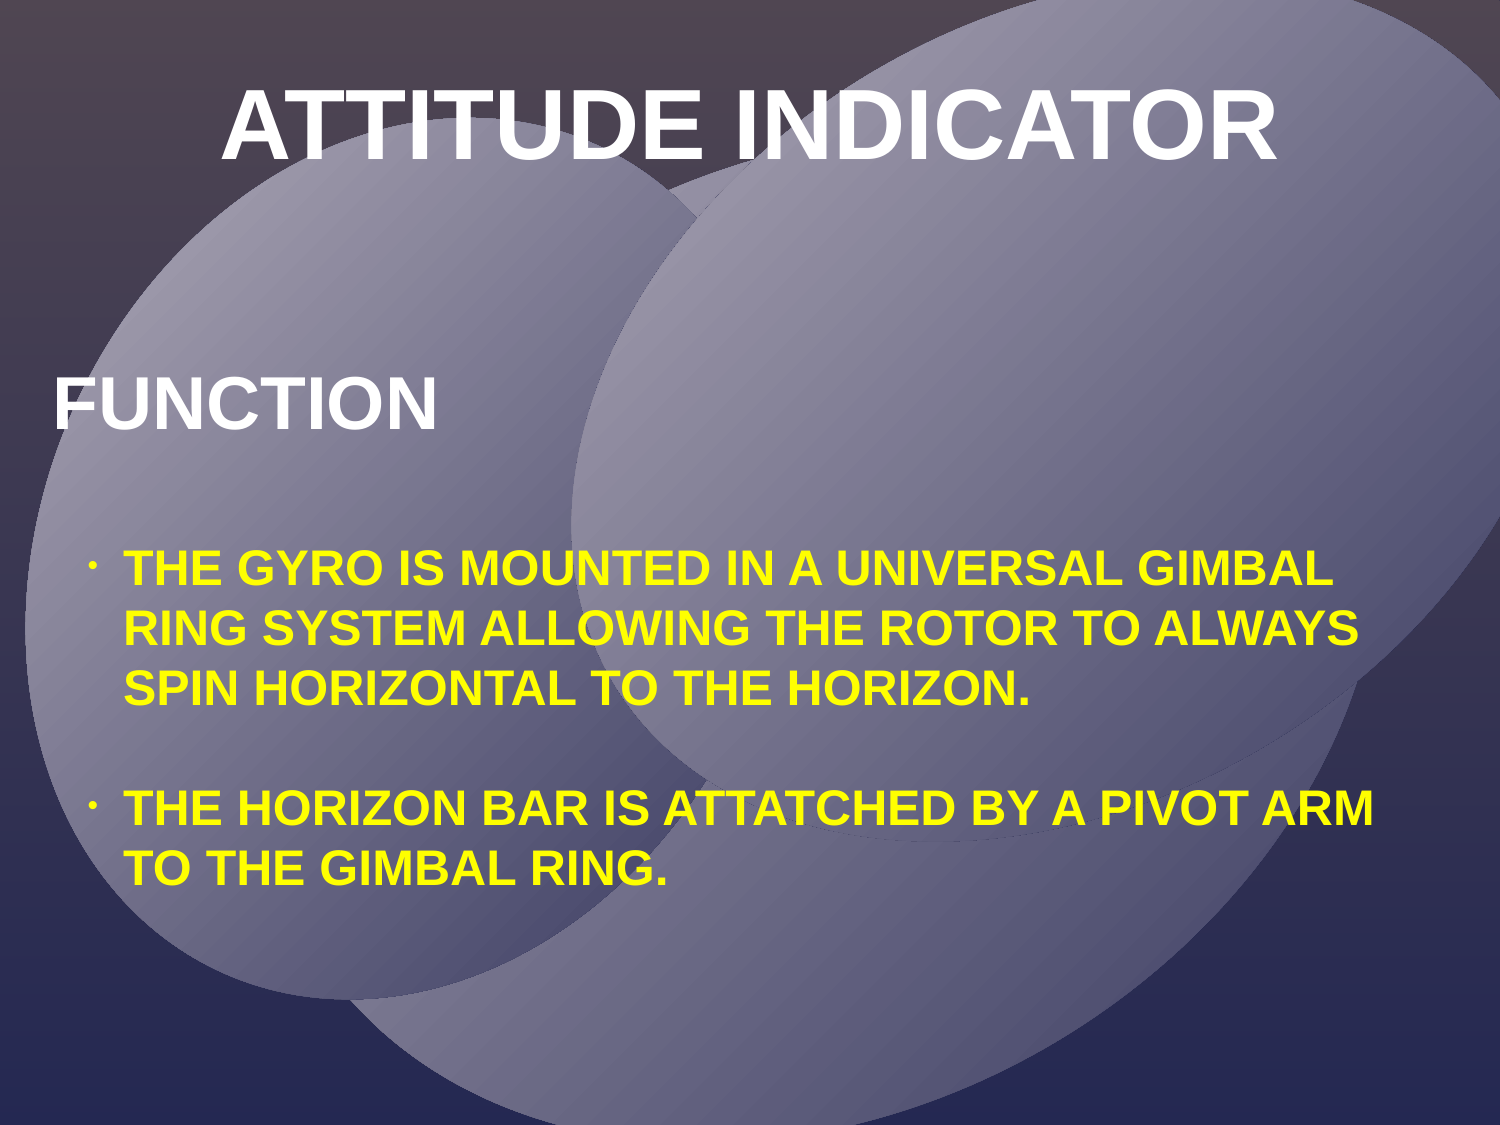

ATTITUDE INDICATOR
FUNCTION

THE GYRO IS MOUNTED IN A UNIVERSAL GIMBAL RING SYSTEM ALLOWING THE ROTOR TO ALWAYS SPIN HORIZONTAL TO THE HORIZON.

THE HORIZON BAR IS ATTATCHED BY A PIVOT ARM TO THE GIMBAL RING.